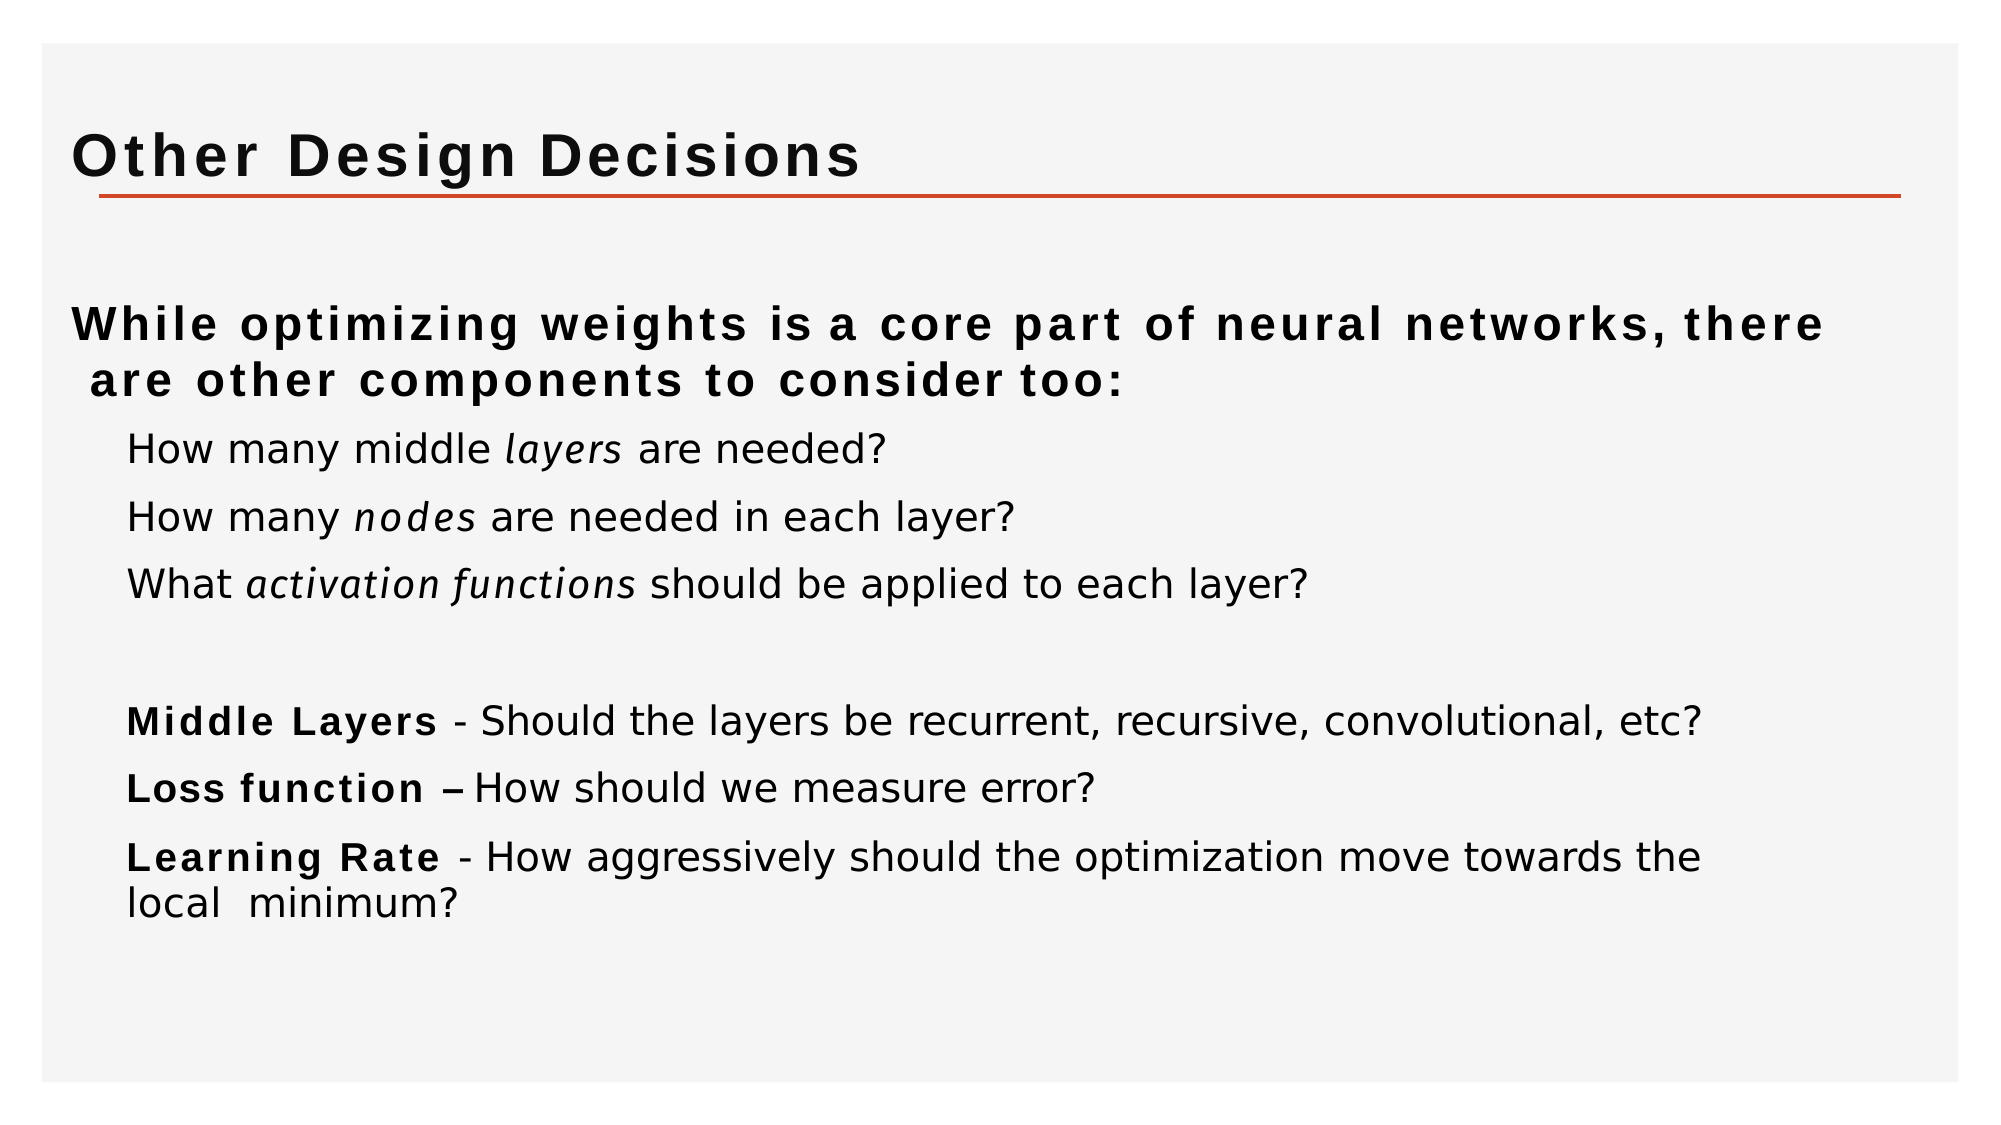

# Other Design Decisions
While optimizing weights is a core part of neural networks, there  are other components to consider too:
How many middle layers are needed?
How many nodes are needed in each layer?
What activation functions should be applied to each layer?

Middle Layers - Should the layers be recurrent, recursive, convolutional, etc?
Loss function – How should we measure error?
Learning Rate - How aggressively should the optimization move towards the local  minimum?
165